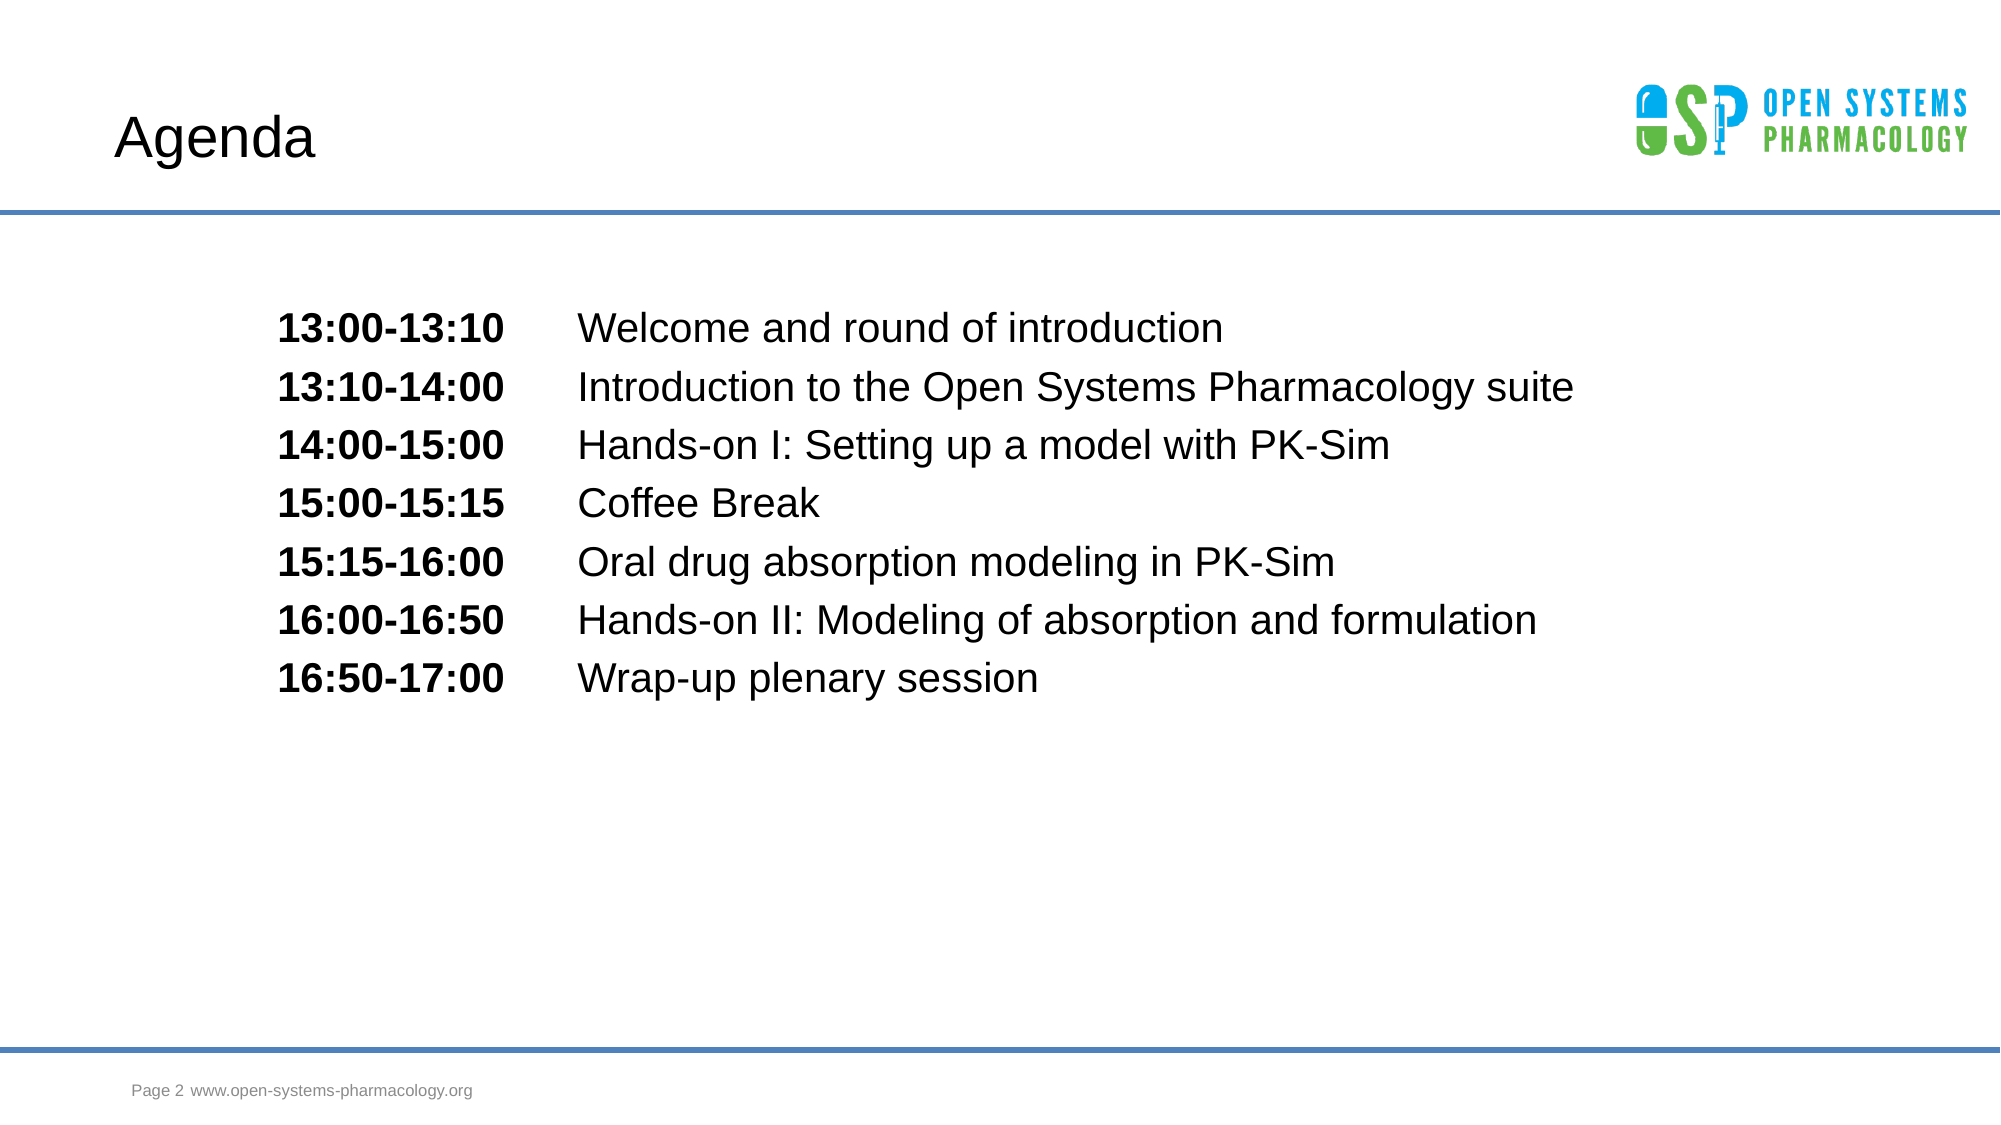

# Agenda
13:00-13:10	Welcome and round of introduction
13:10-14:00 	Introduction to the Open Systems Pharmacology suite
14:00-15:00 	Hands-on I: Setting up a model with PK-Sim
15:00-15:15 	Coffee Break
15:15-16:00 	Oral drug absorption modeling in PK-Sim
16:00-16:50	Hands-on II: Modeling of absorption and formulation
16:50-17:00	Wrap-up plenary session
Page 2
www.open-systems-pharmacology.org